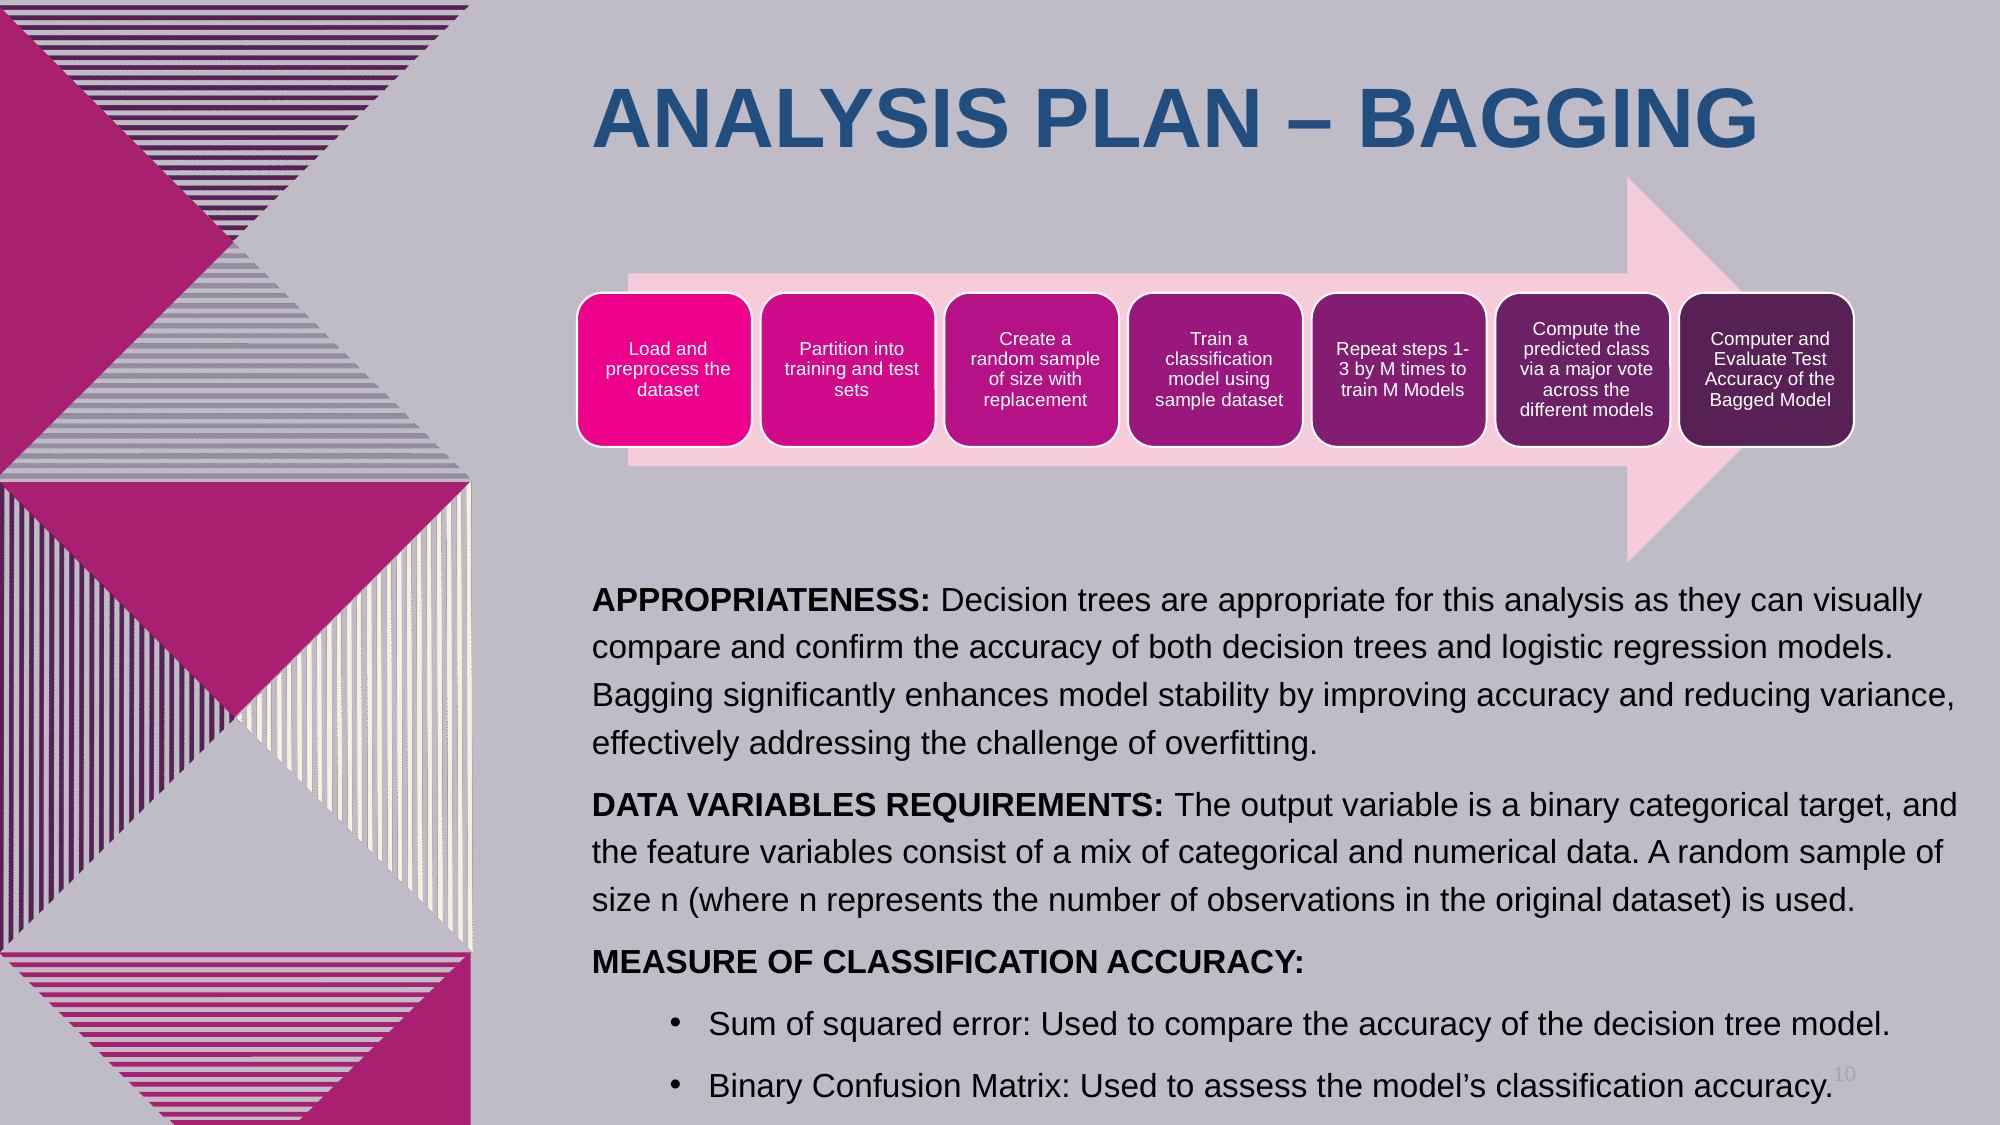

# Analysis plan – BAGGING
Load and preprocess the dataset
Partition into training and test sets
Create a random sample of size with replacement
Train a classification model using sample dataset
Repeat steps 1-3 by M times to train M Models
Compute the predicted class via a major vote across the different models
Computer and Evaluate Test Accuracy of the Bagged Model
APPROPRIATENESS: Decision trees are appropriate for this analysis as they can visually compare and confirm the accuracy of both decision trees and logistic regression models. Bagging significantly enhances model stability by improving accuracy and reducing variance, effectively addressing the challenge of overfitting.
DATA VARIABLES REQUIREMENTS: The output variable is a binary categorical target, and the feature variables consist of a mix of categorical and numerical data. A random sample of size n (where n represents the number of observations in the original dataset) is used.
MEASURE OF CLASSIFICATION ACCURACY:
Sum of squared error: Used to compare the accuracy of the decision tree model.
Binary Confusion Matrix: Used to assess the model’s classification accuracy.
10